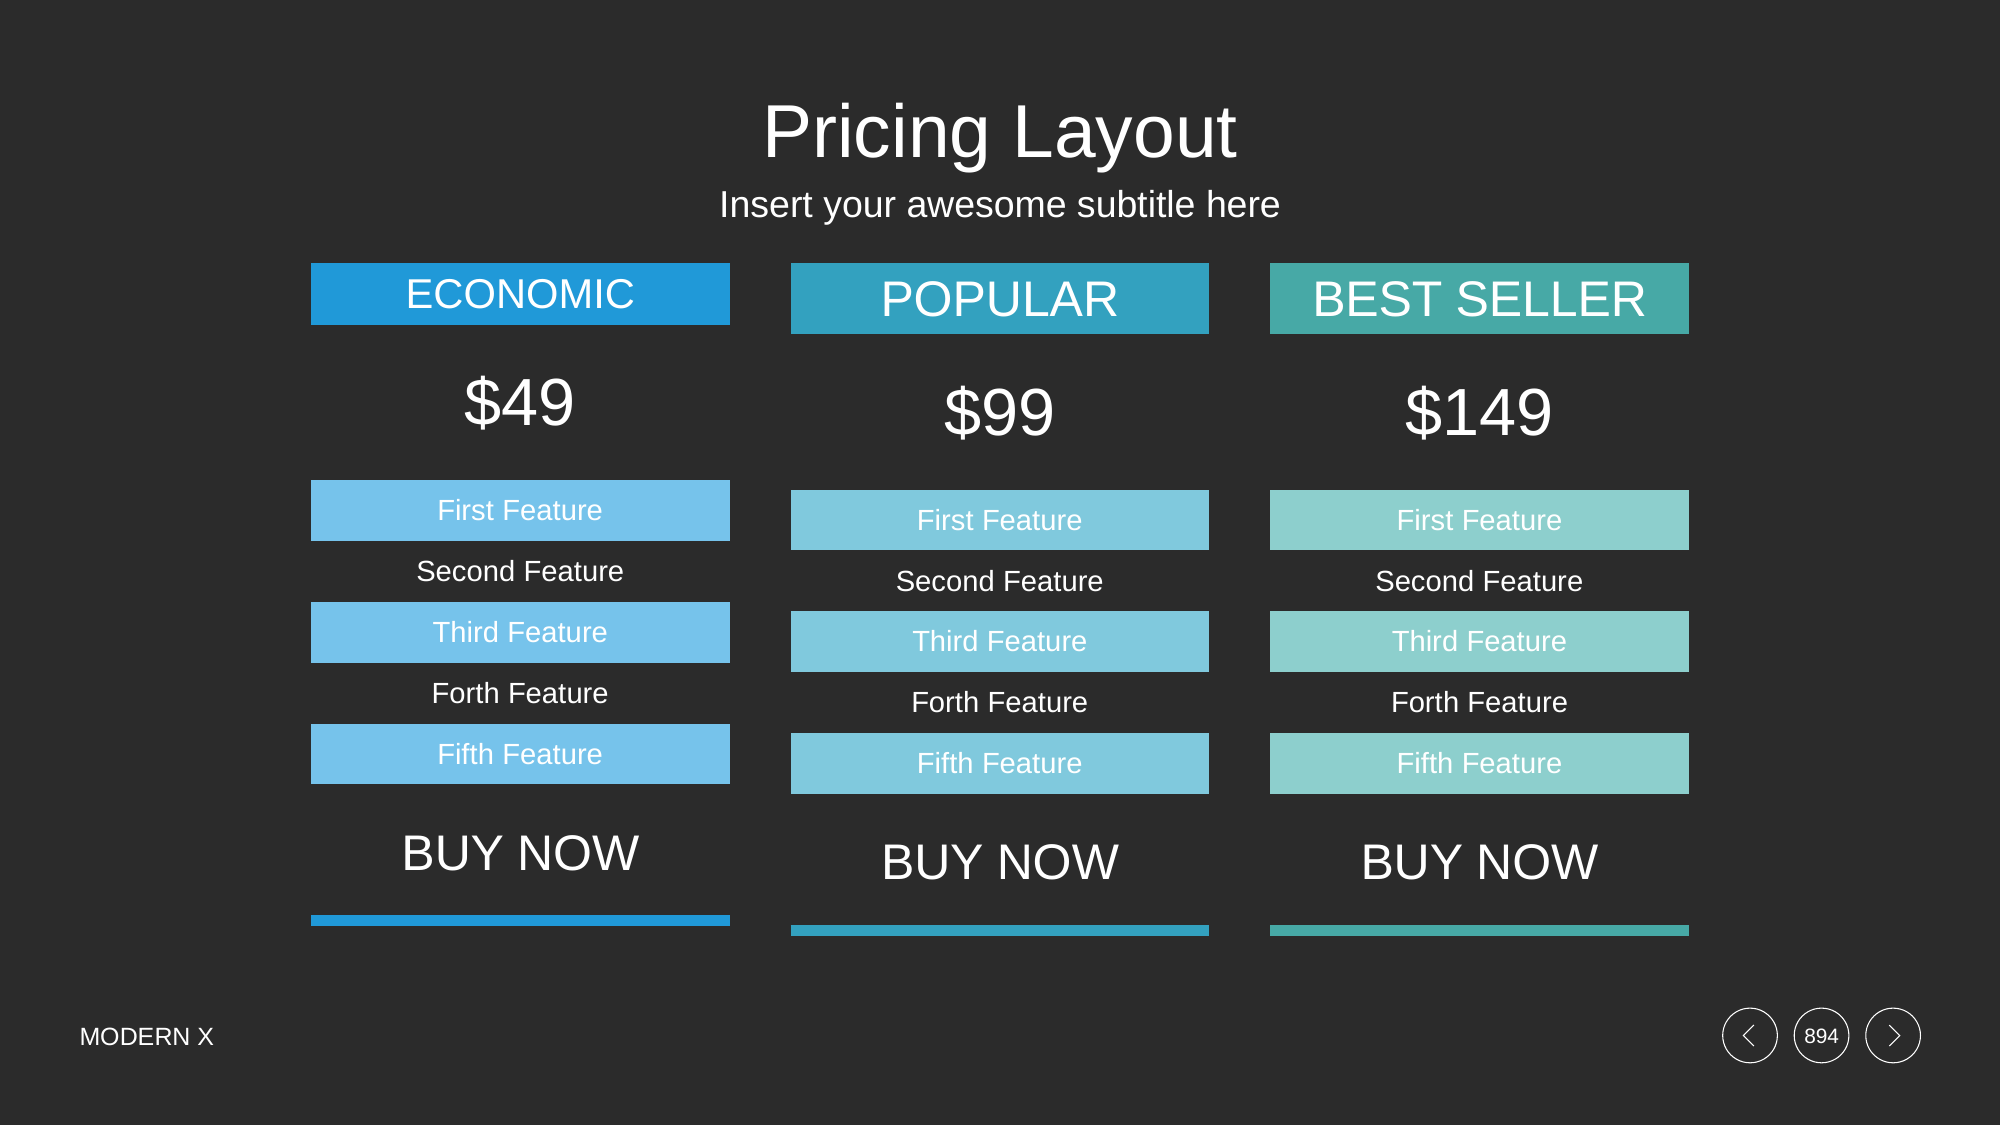

# Pricing Layout
Insert your awesome subtitle here
| ECONOMIC |
| --- |
| $49 |
| First Feature |
| Second Feature |
| Third Feature |
| Forth Feature |
| Fifth Feature |
| BUY NOW |
| POPULAR |
| --- |
| $99 |
| First Feature |
| Second Feature |
| Third Feature |
| Forth Feature |
| Fifth Feature |
| BUY NOW |
| BEST SELLER |
| --- |
| $149 |
| First Feature |
| Second Feature |
| Third Feature |
| Forth Feature |
| Fifth Feature |
| BUY NOW |